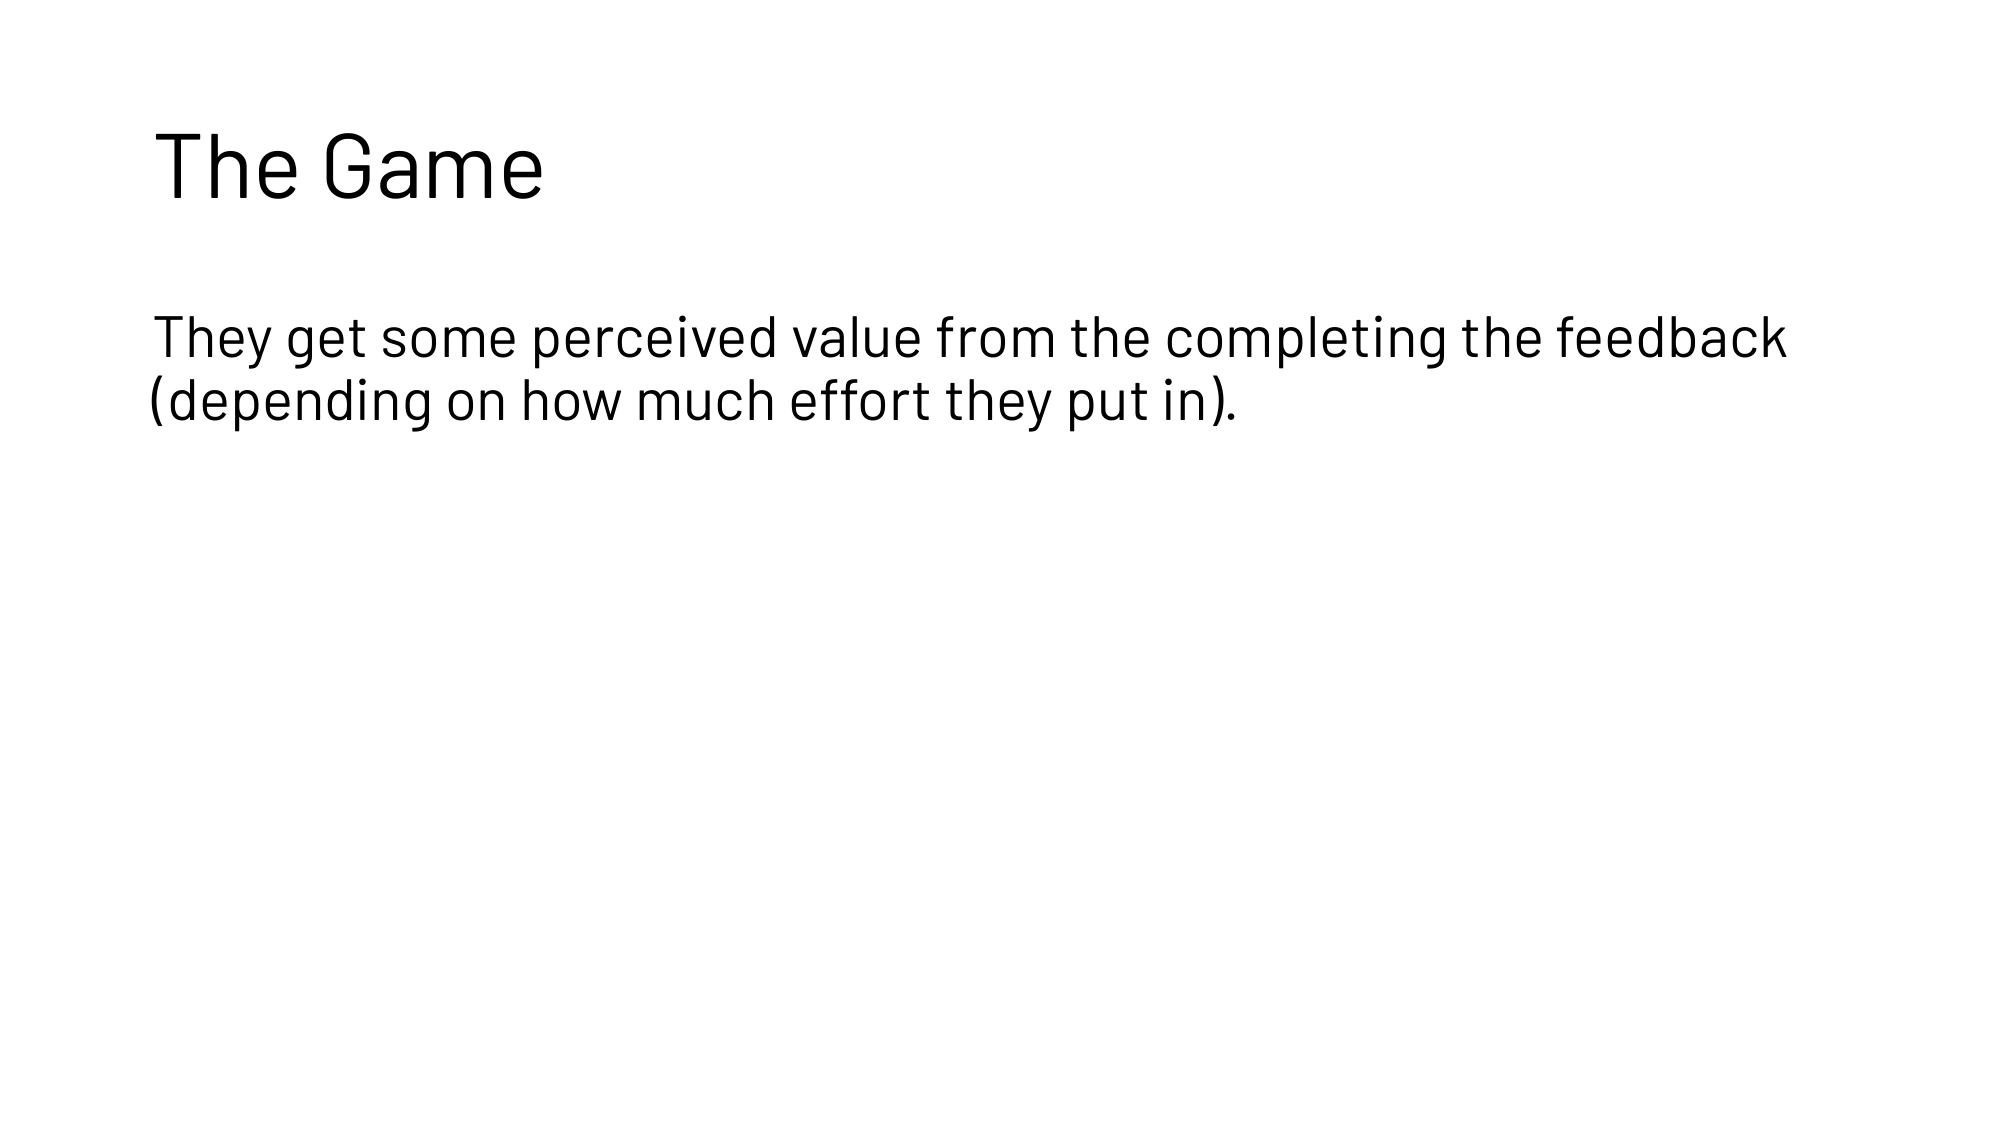

# The Game
They get some perceived value from the completing the feedback (depending on how much effort they put in).